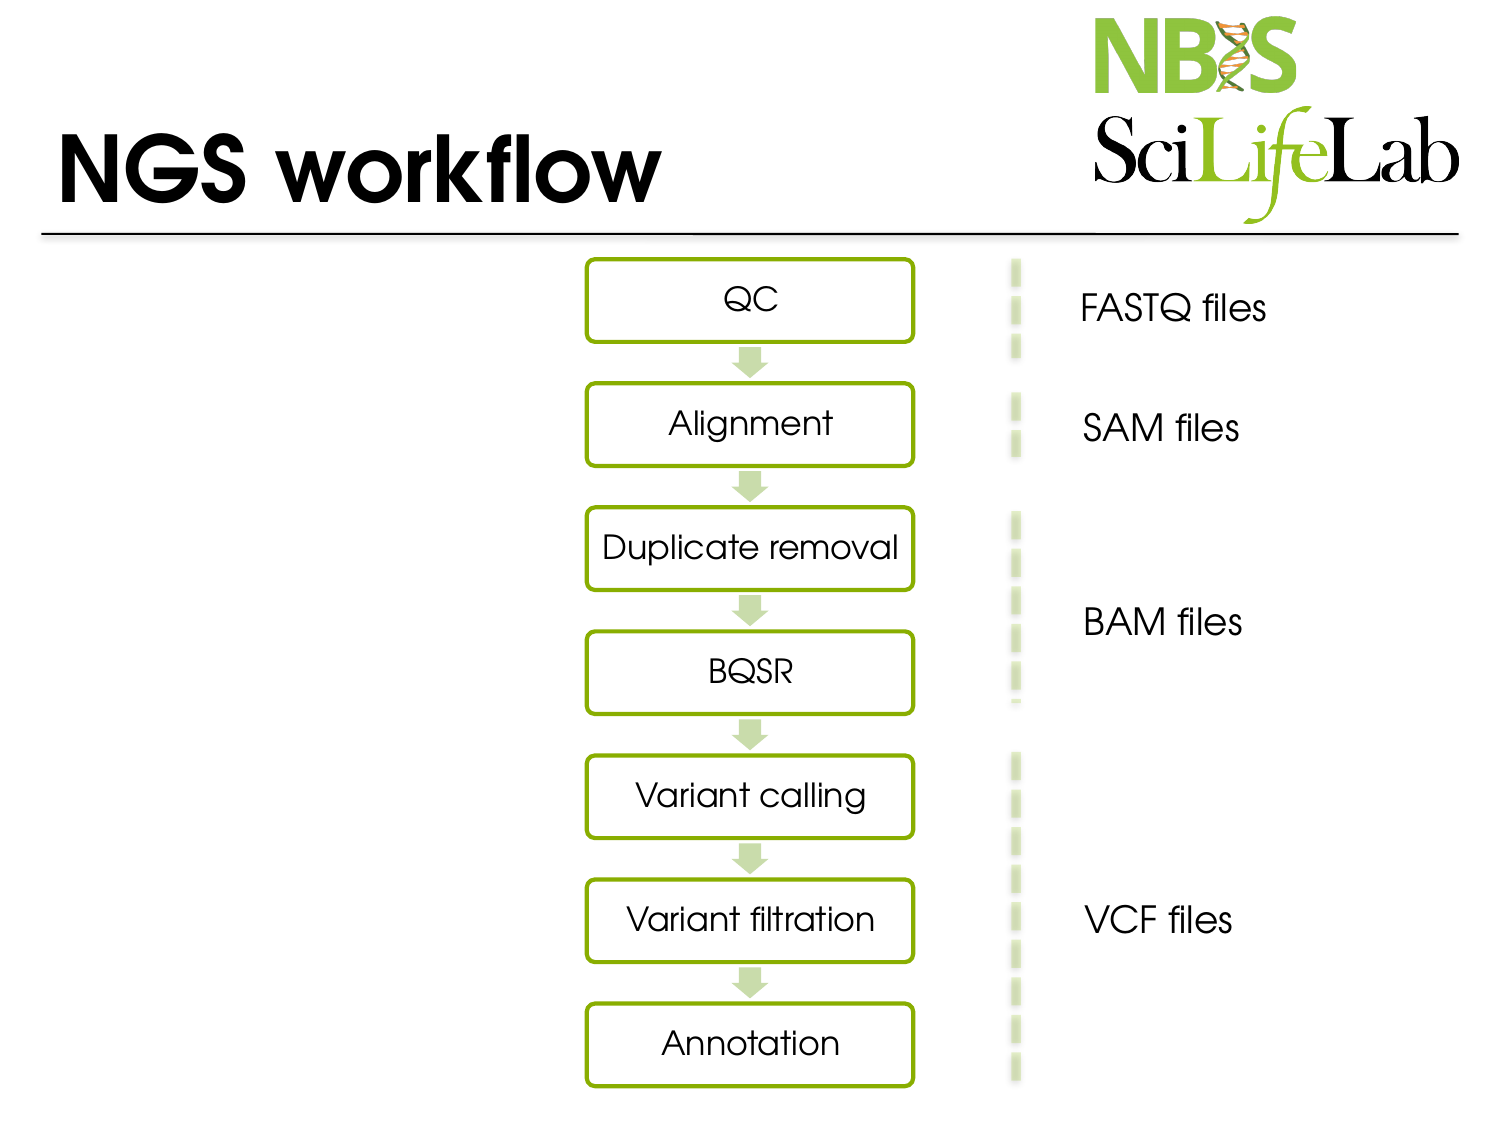

# NGS workflow
QC

Alignment

Duplicate removal

BQSR

Variant calling

Variant filtration

Annotation
FASTQ files
SAM files
BAM files
VCF files